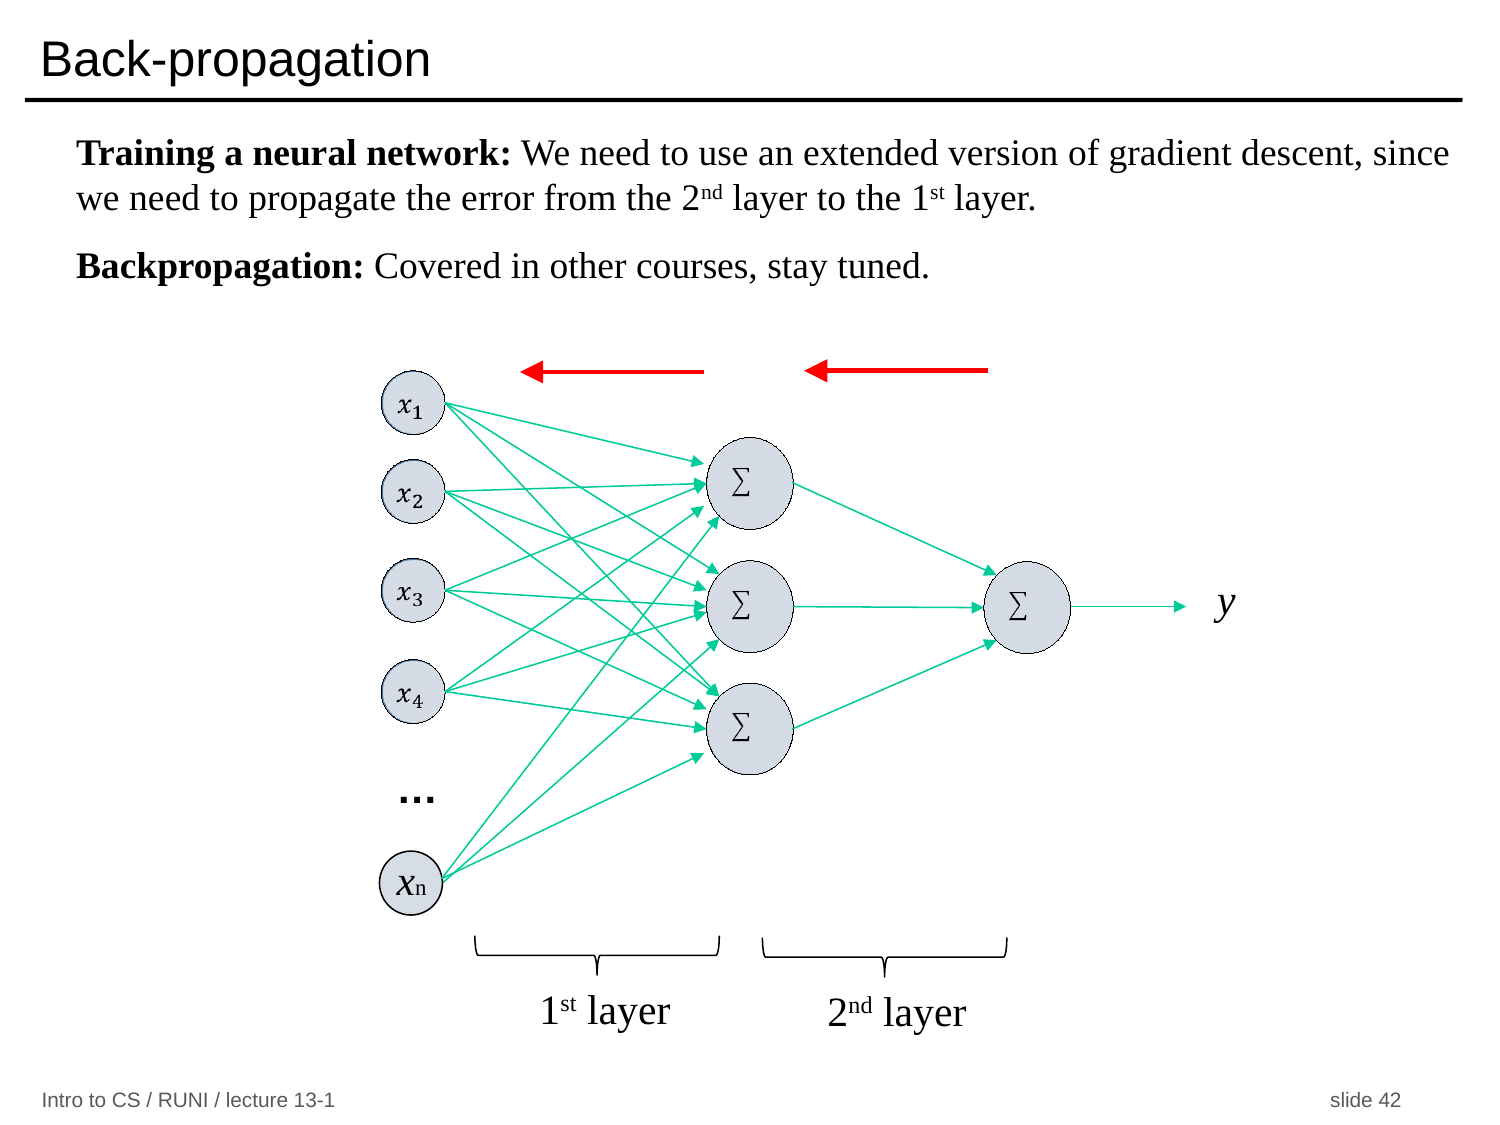

# Back-propagation
Training a neural network: We need to use an extended version of gradient descent, since we need to propagate the error from the 2nd layer to the 1st layer.
Backpropagation: Covered in other courses, stay tuned.

y

…

xn

1st layer
2nd layer